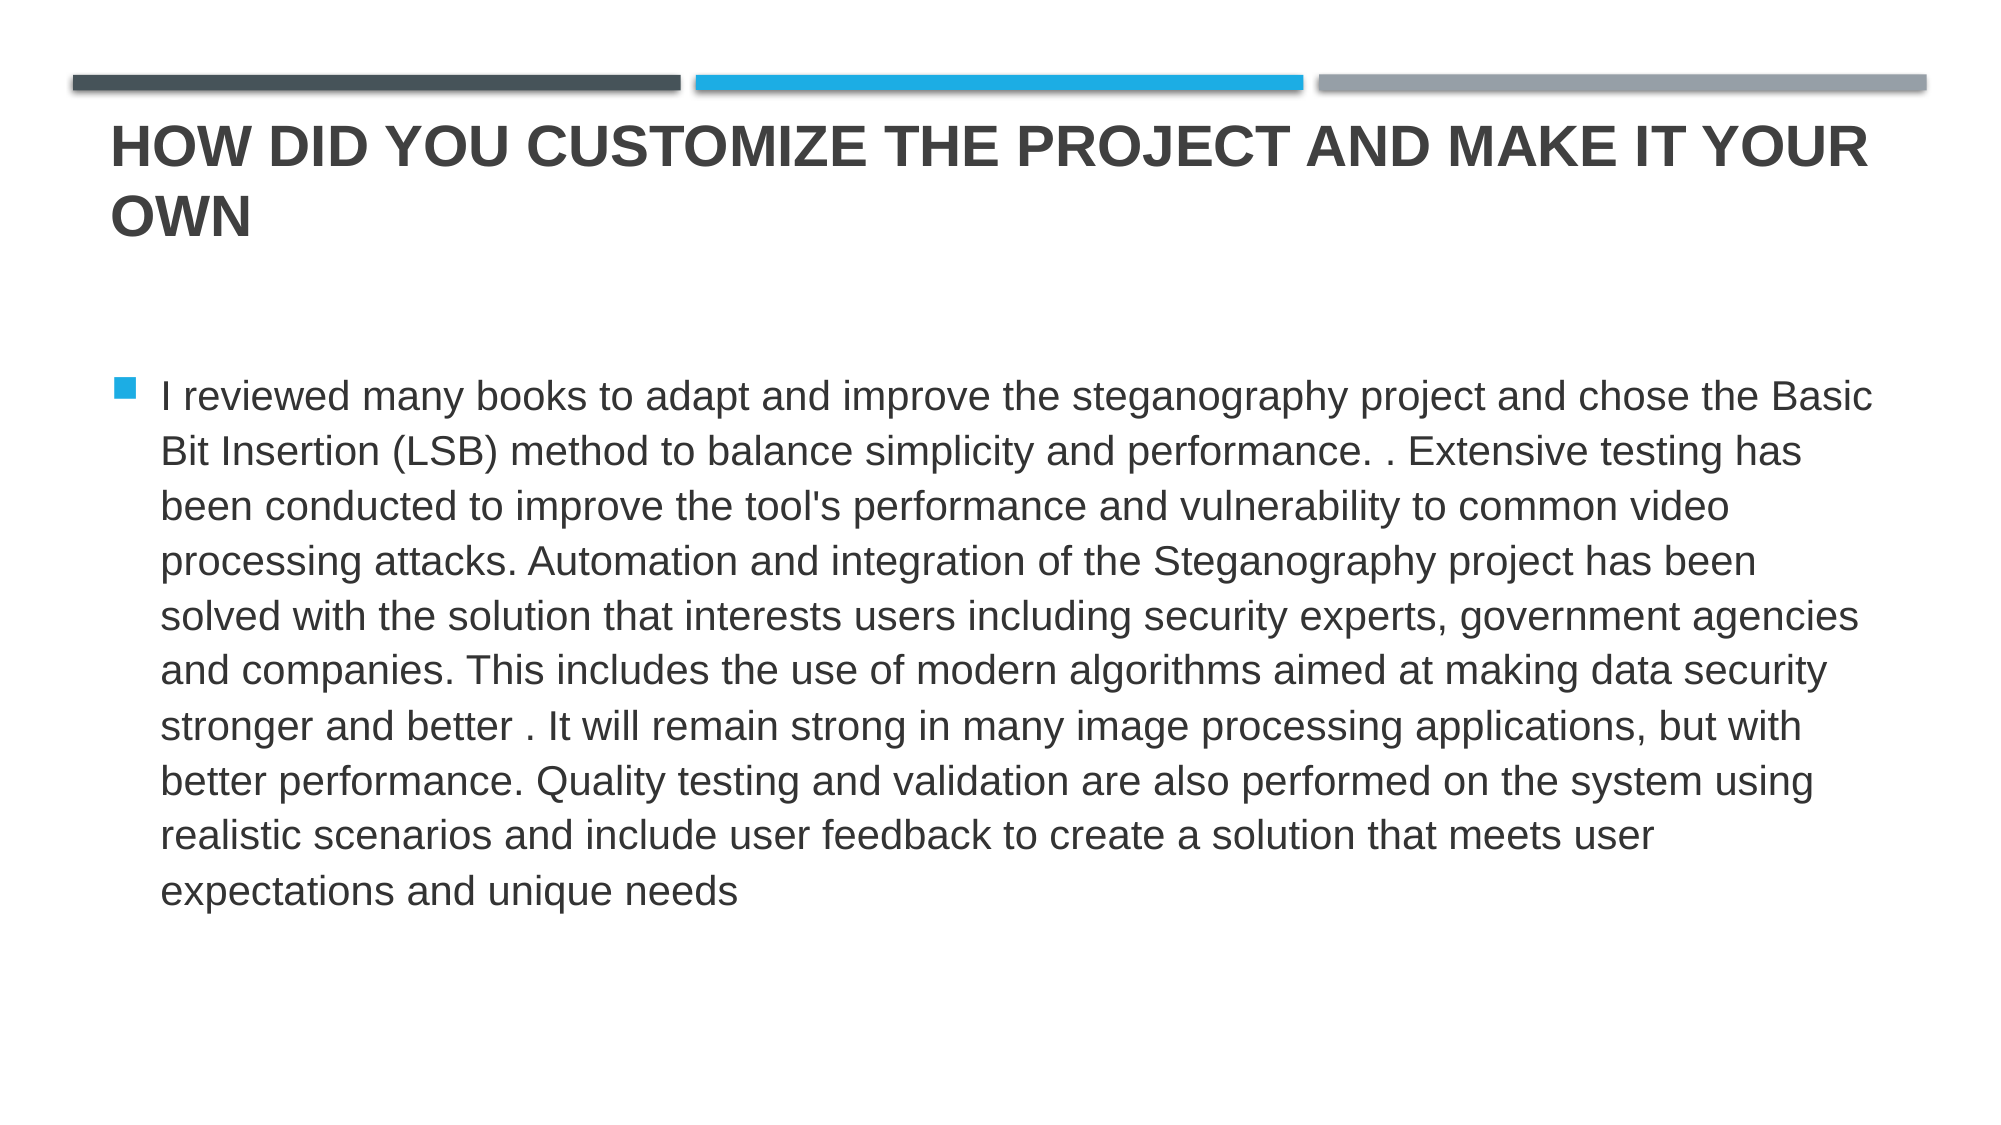

# How did you customize the project and make it your own
I reviewed many books to adapt and improve the steganography project and chose the Basic Bit Insertion (LSB) method to balance simplicity and performance. . Extensive testing has been conducted to improve the tool's performance and vulnerability to common video processing attacks. Automation and integration of the Steganography project has been solved with the solution that interests users including security experts, government agencies and companies. This includes the use of modern algorithms aimed at making data security stronger and better . It will remain strong in many image processing applications, but with better performance. Quality testing and validation are also performed on the system using realistic scenarios and include user feedback to create a solution that meets user expectations and unique needs